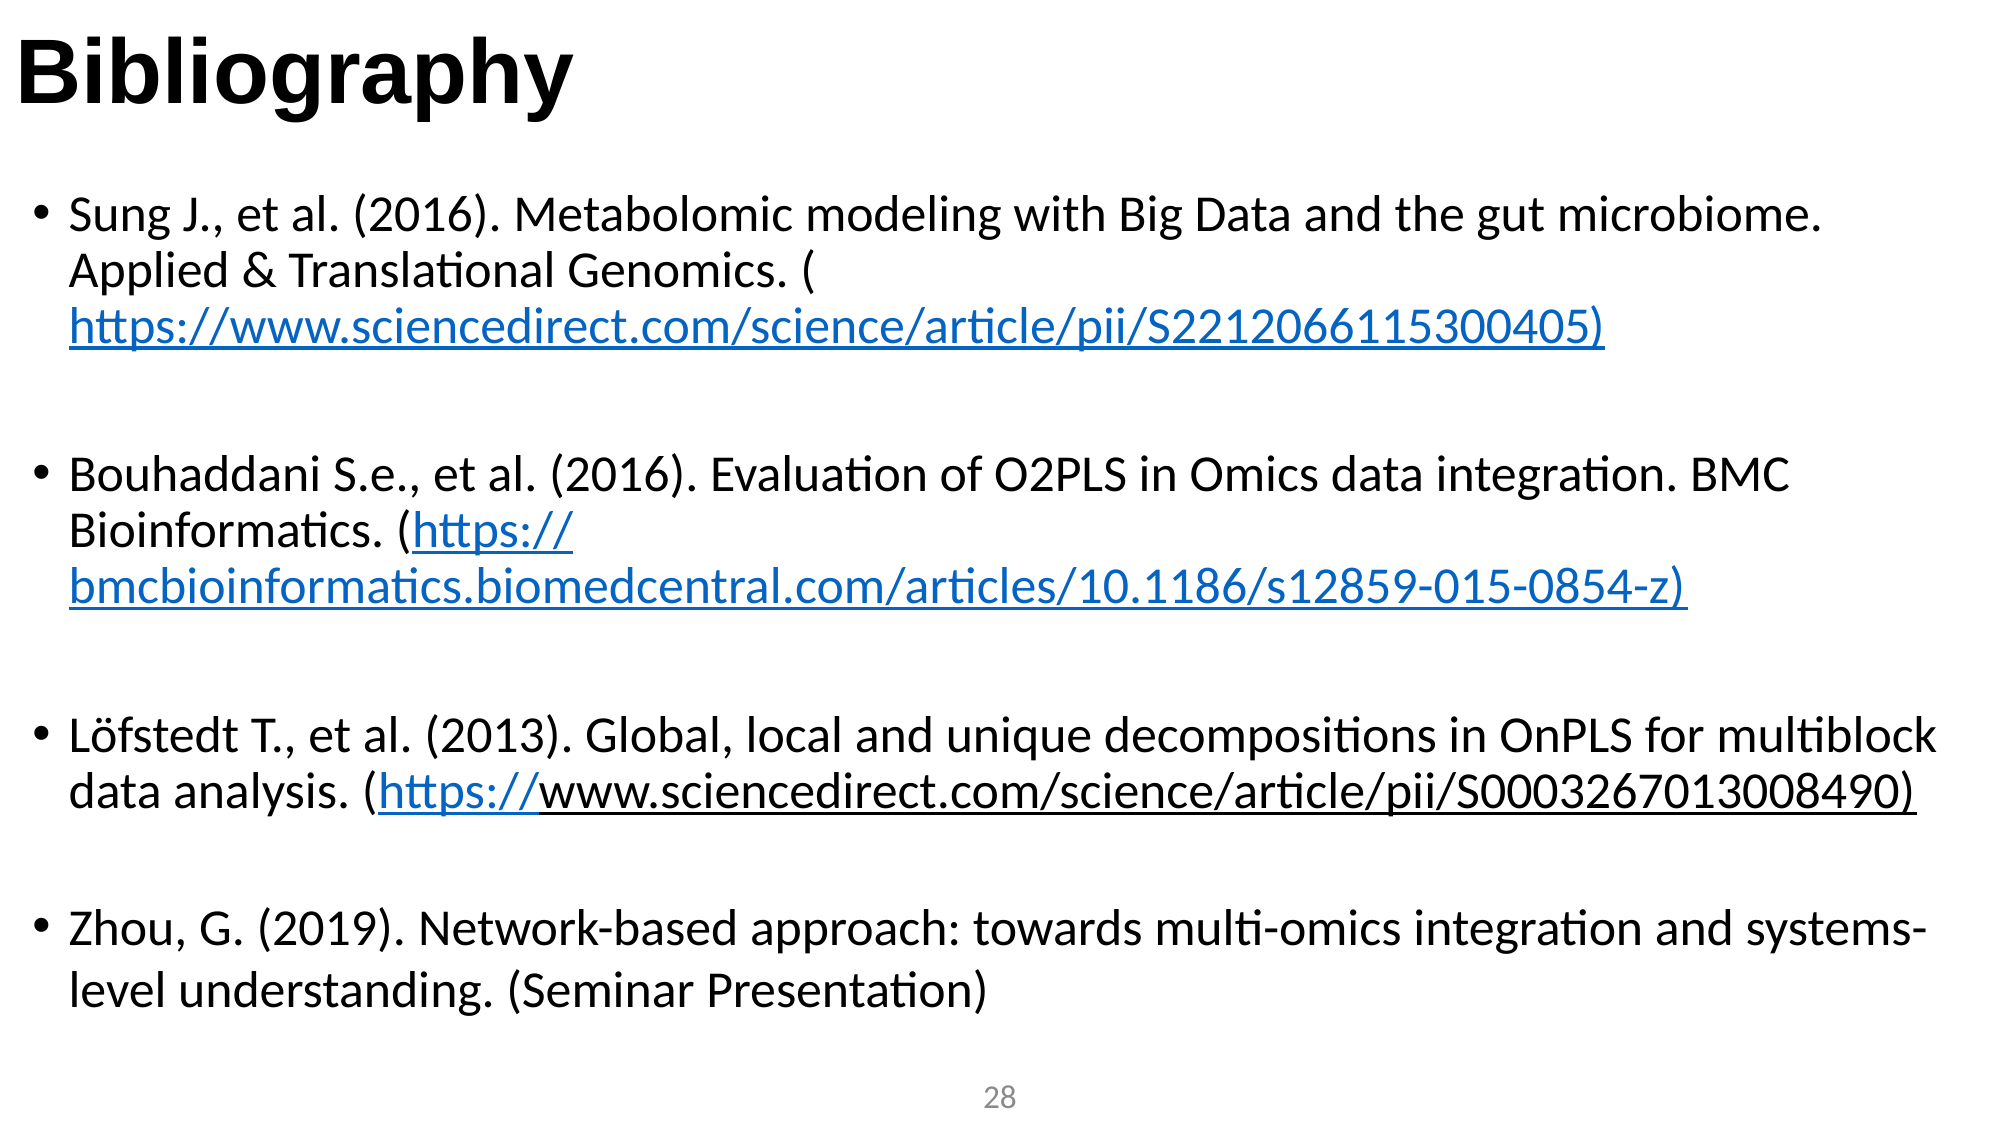

# Bibliography
Sung J., et al. (2016). Metabolomic modeling with Big Data and the gut microbiome. Applied & Translational Genomics. (https://www.sciencedirect.com/science/article/pii/S2212066115300405)

Bouhaddani S.e., et al. (2016). Evaluation of O2PLS in Omics data integration. BMC Bioinformatics. (https://bmcbioinformatics.biomedcentral.com/articles/10.1186/s12859-015-0854-z)

Löfstedt T., et al. (2013). Global, local and unique decompositions in OnPLS for multiblock data analysis. (https://www.sciencedirect.com/science/article/pii/S0003267013008490)

Zhou, G. (2019). Network-based approach: towards multi-omics integration and systems-level understanding. (Seminar Presentation)

28